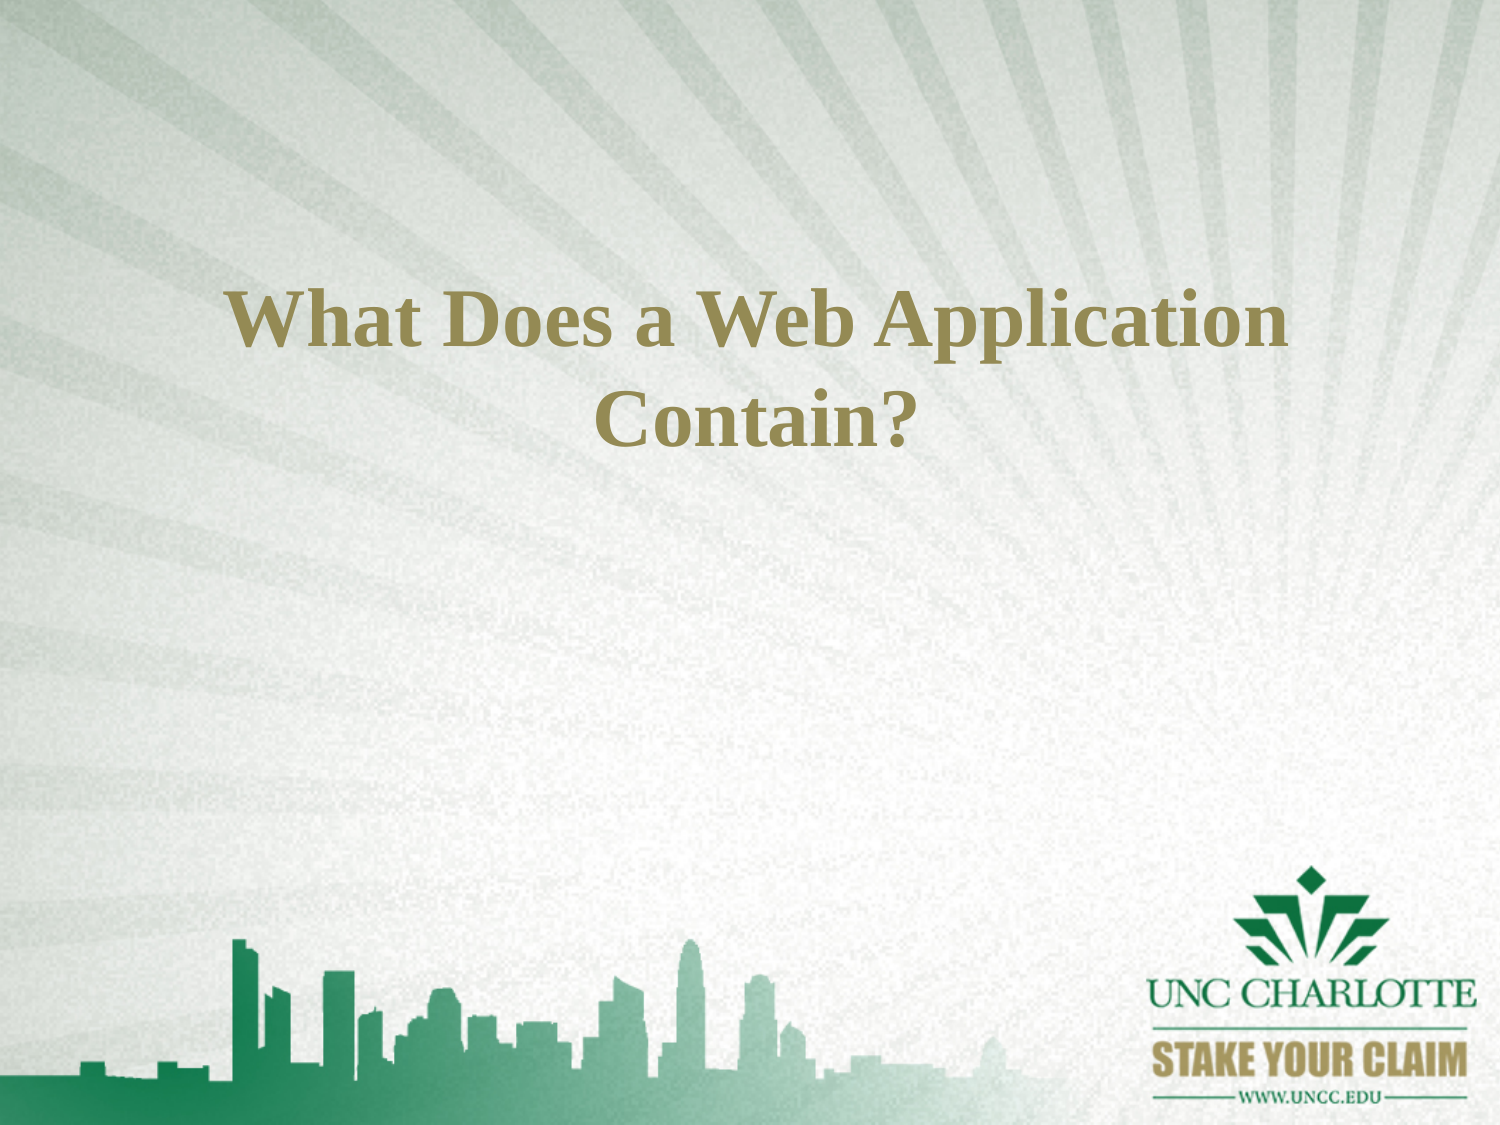

# What Does a Web Application Contain?